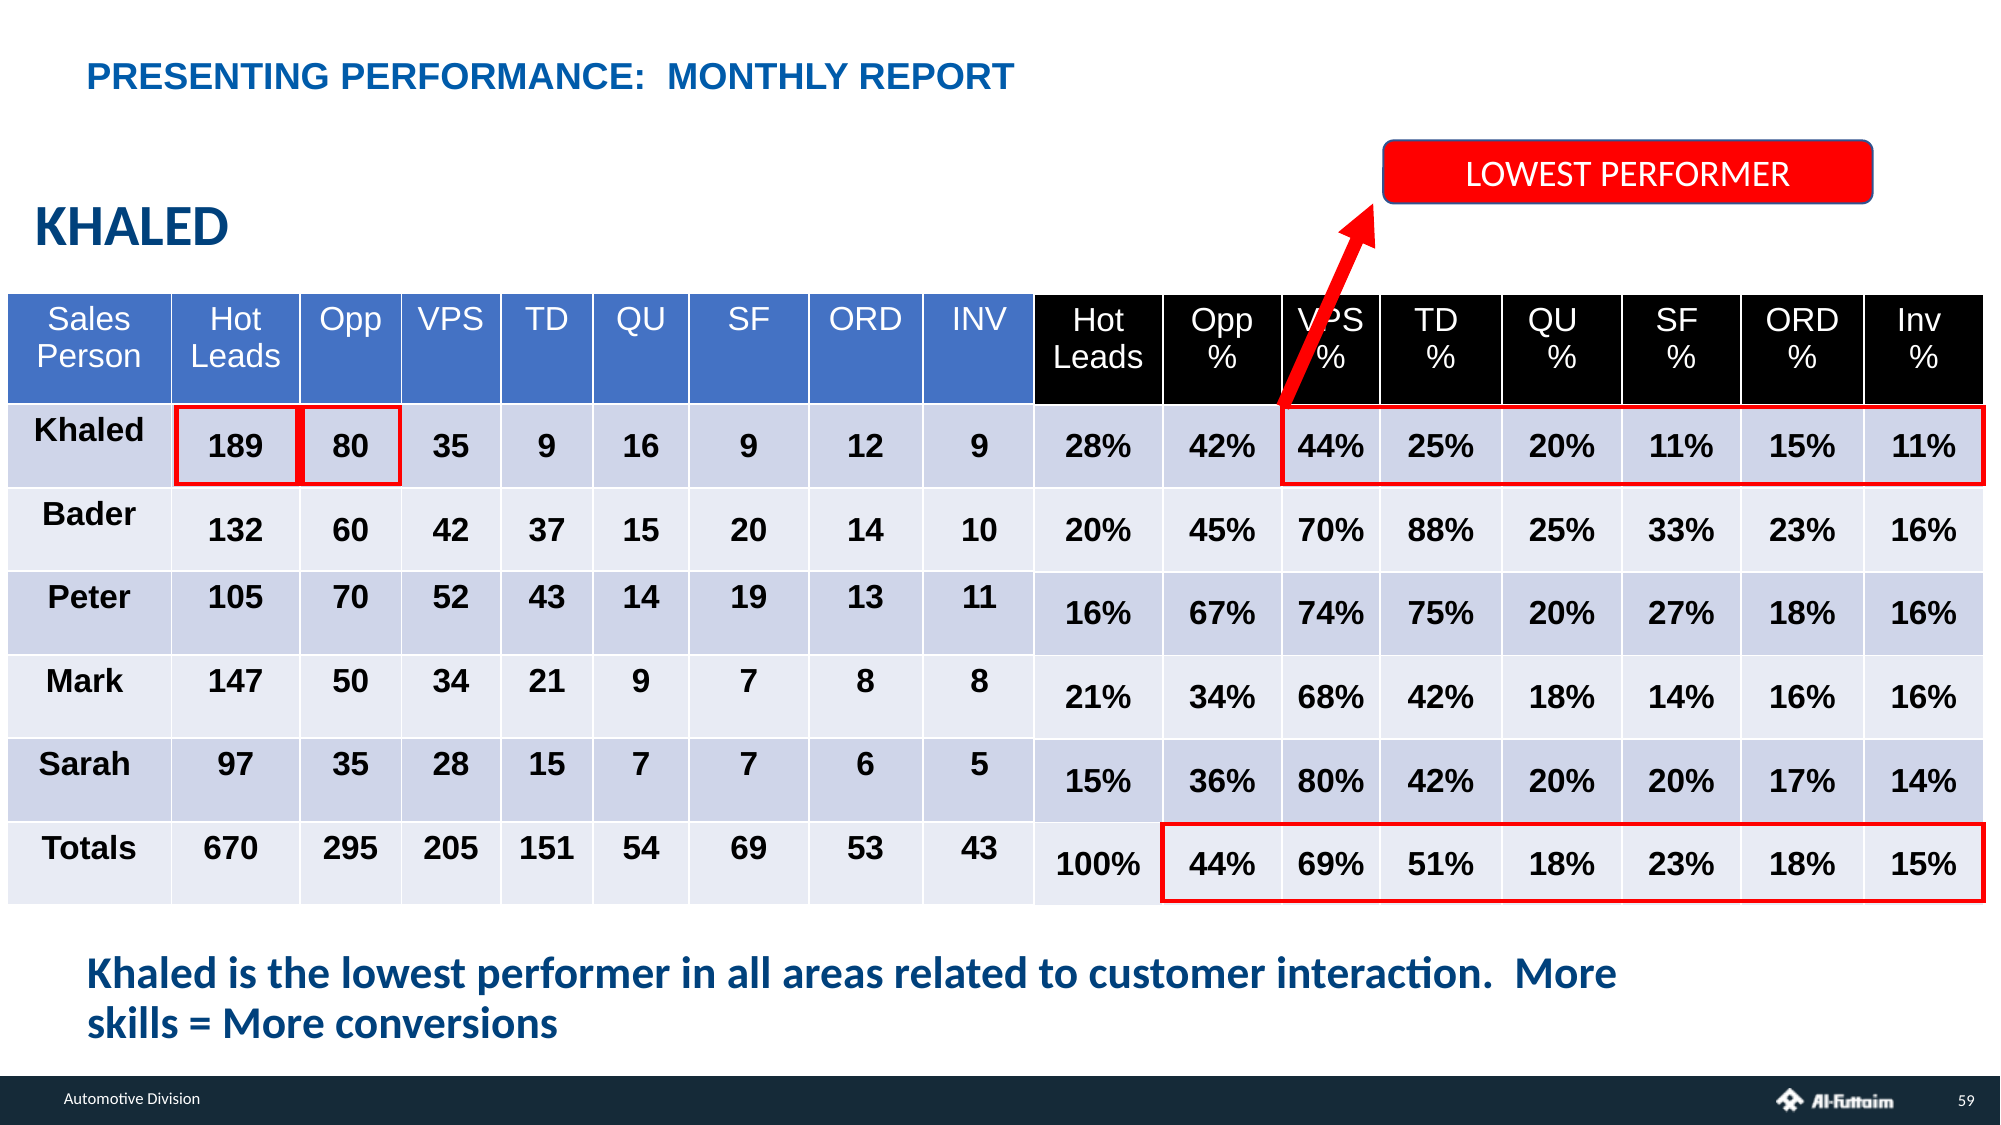

PRESENTING PERFORMANCE:  MONTHLY REPORT

KHALED
LOWEST PERFORMER
| Sales Person | Hot Leads | Opp | VPS | TD | QU | SF | ORD | INV |
| --- | --- | --- | --- | --- | --- | --- | --- | --- |
| Khaled | 189 | 80 | 35 | 9 | 16 | 9 | 12 | 9 |
| Bader | 132 | 60 | 42 | 37 | 15 | 20 | 14 | 10 |
| Peter | 105 | 70 | 52 | 43 | 14 | 19 | 13 | 11 |
| Mark | 147 | 50 | 34 | 21 | 9 | 7 | 8 | 8 |
| Sarah | 97 | 35 | 28 | 15 | 7 | 7 | 6 | 5 |
| Totals | 670 | 295 | 205 | 151 | 54 | 69 | 53 | 43 |
| Hot Leads | Opp % | VPS % | TD % | QU % | SF % | ORD % | Inv % |
| --- | --- | --- | --- | --- | --- | --- | --- |
| 28% | 42% | 44% | 25% | 20% | 11% | 15% | 11% |
| 20% | 45% | 70% | 88% | 25% | 33% | 23% | 16% |
| 16% | 67% | 74% | 75% | 20% | 27% | 18% | 16% |
| 21% | 34% | 68% | 42% | 18% | 14% | 16% | 16% |
| 15% | 36% | 80% | 42% | 20% | 20% | 17% | 14% |
| 100% | 44% | 69% | 51% | 18% | 23% | 18% | 15% |

Khaled is the lowest performer in all areas related to customer interaction.  More skills = More conversions